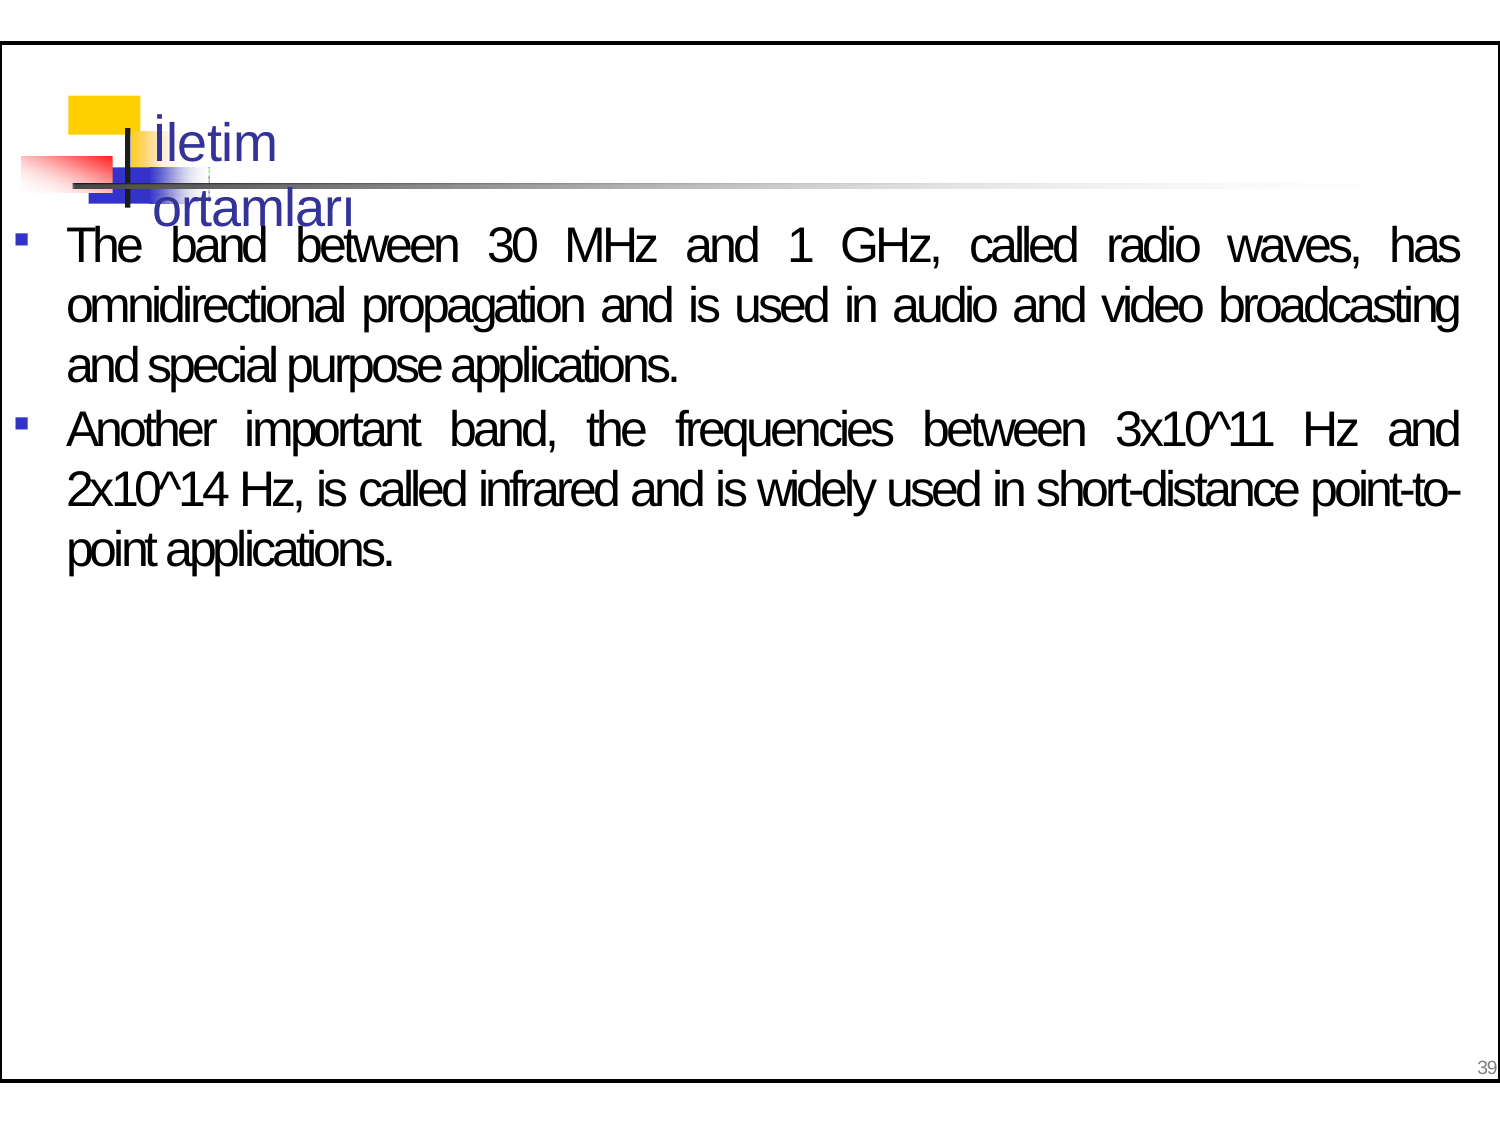

# İletim ortamları

The band between 30 MHz and 1 GHz, called radio waves, has omnidirectional propagation and is used in audio and video broadcasting and special purpose applications.
Another important band, the frequencies between 3x10^11 Hz and 2x10^14 Hz, is called infrared and is widely used in short-distance point-to-point applications.
39